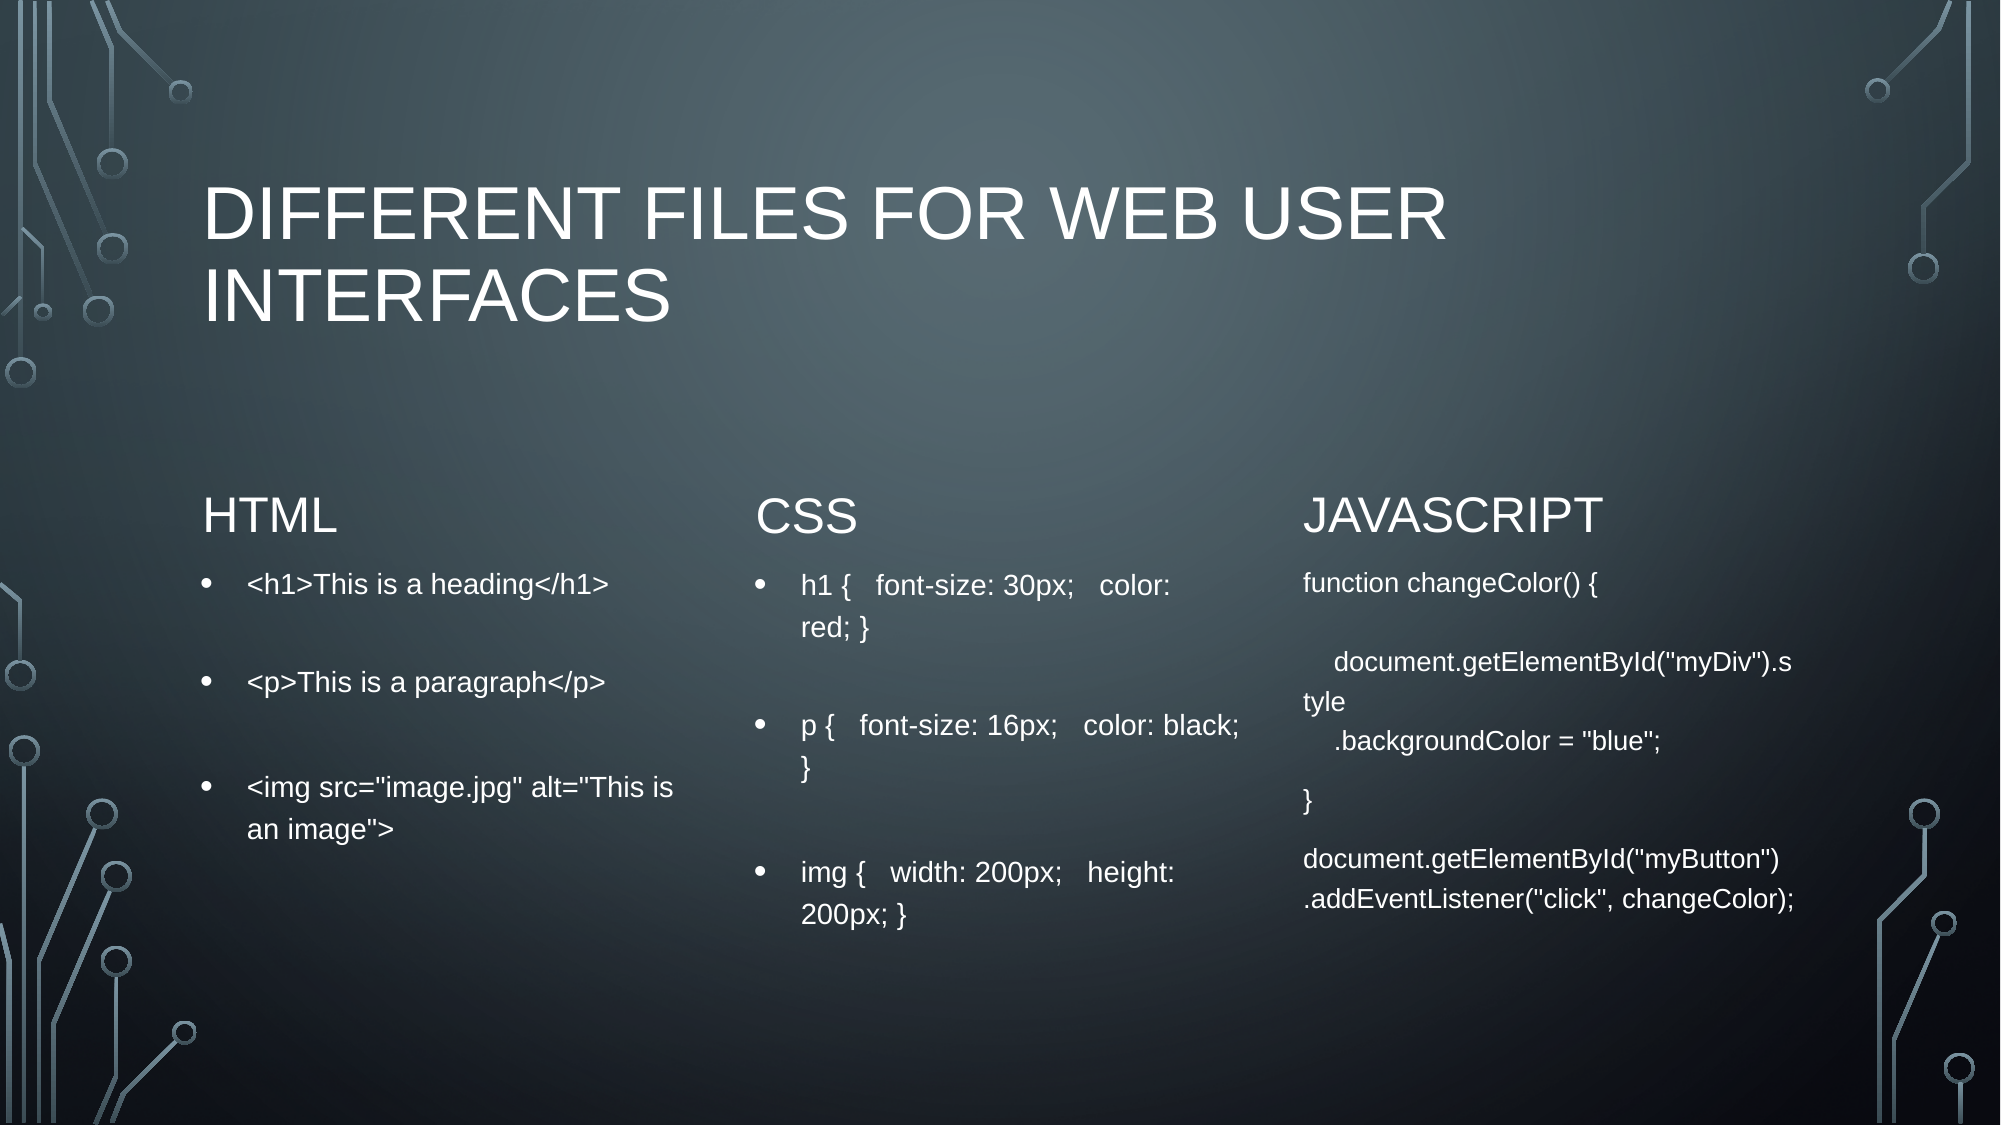

# Different files for web User interfaces
HTML
JavaScript
CSS
<h1>This is a heading</h1>
<p>This is a paragraph</p>
<img src="image.jpg" alt="This is an image">
function changeColor() {
    document.getElementById("myDiv").style
    .backgroundColor = "blue";
}
document.getElementById("myButton")
.addEventListener("click", changeColor);
h1 {   font-size: 30px;   color: red; }
p {   font-size: 16px;   color: black; }
img {   width: 200px;   height: 200px; }